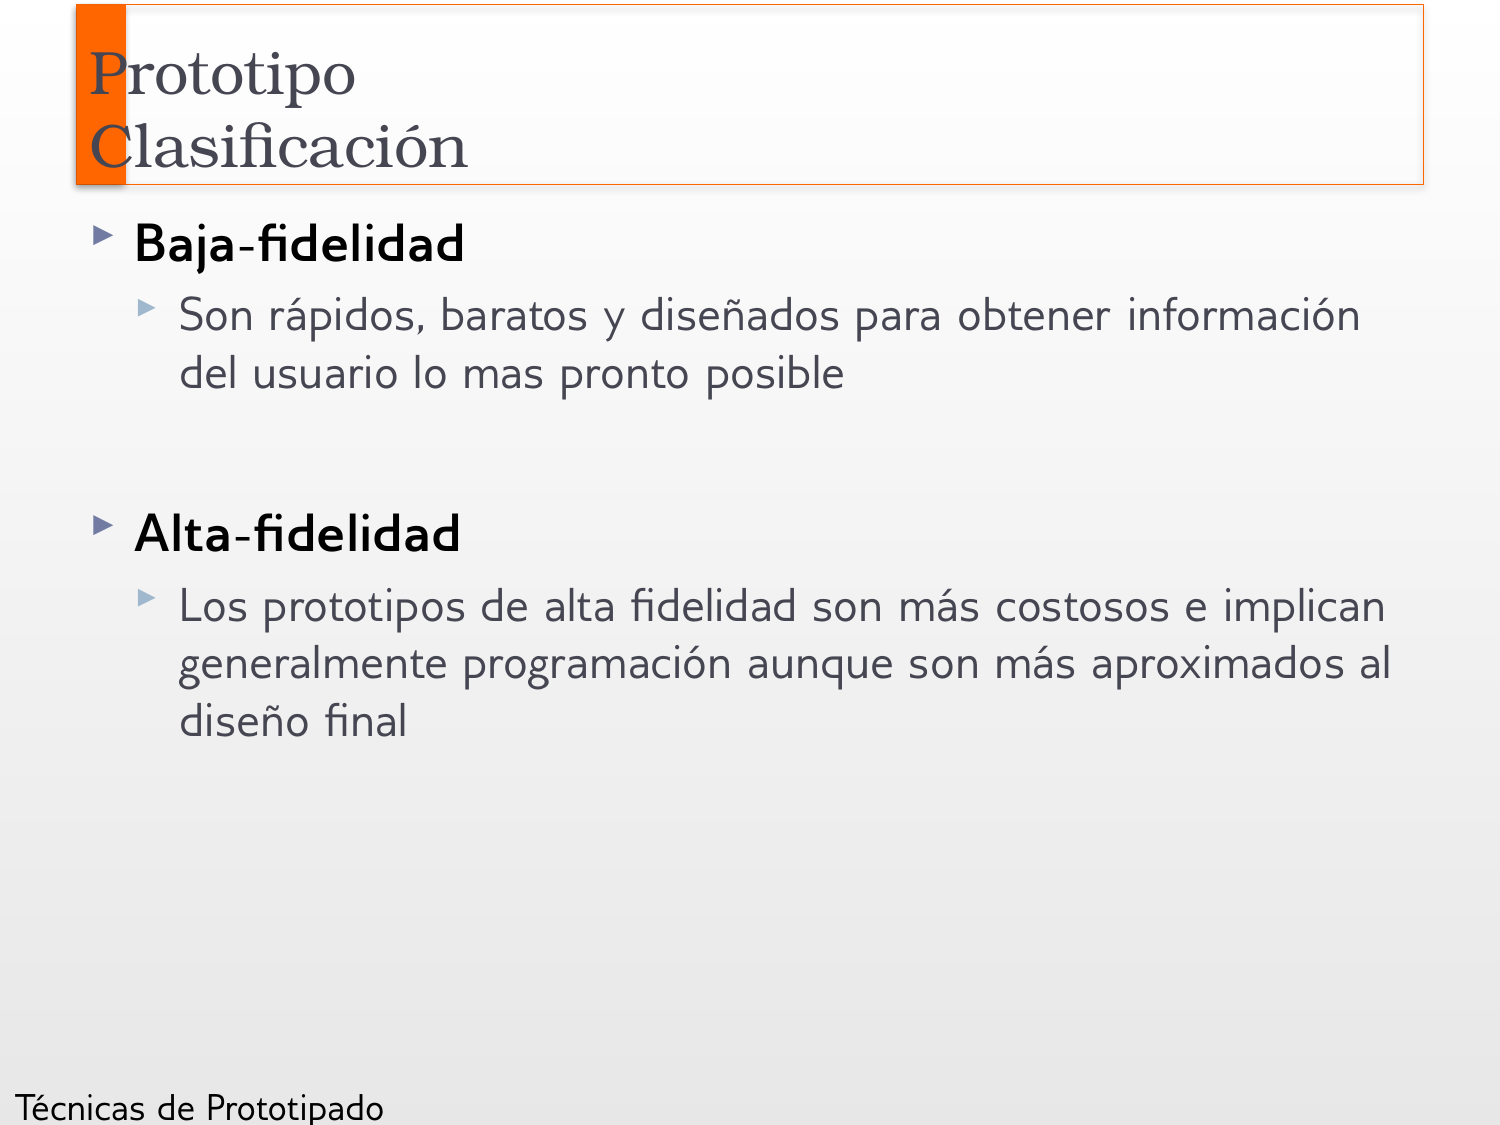

# Prototipo Clasificación
Baja-fidelidad
Son rápidos, baratos y diseñados para obtener información del usuario lo mas pronto posible

Alta-fidelidad
Los prototipos de alta fidelidad son más costosos e implican generalmente programación aunque son más aproximados al diseño final

Técnicas de Prototipado